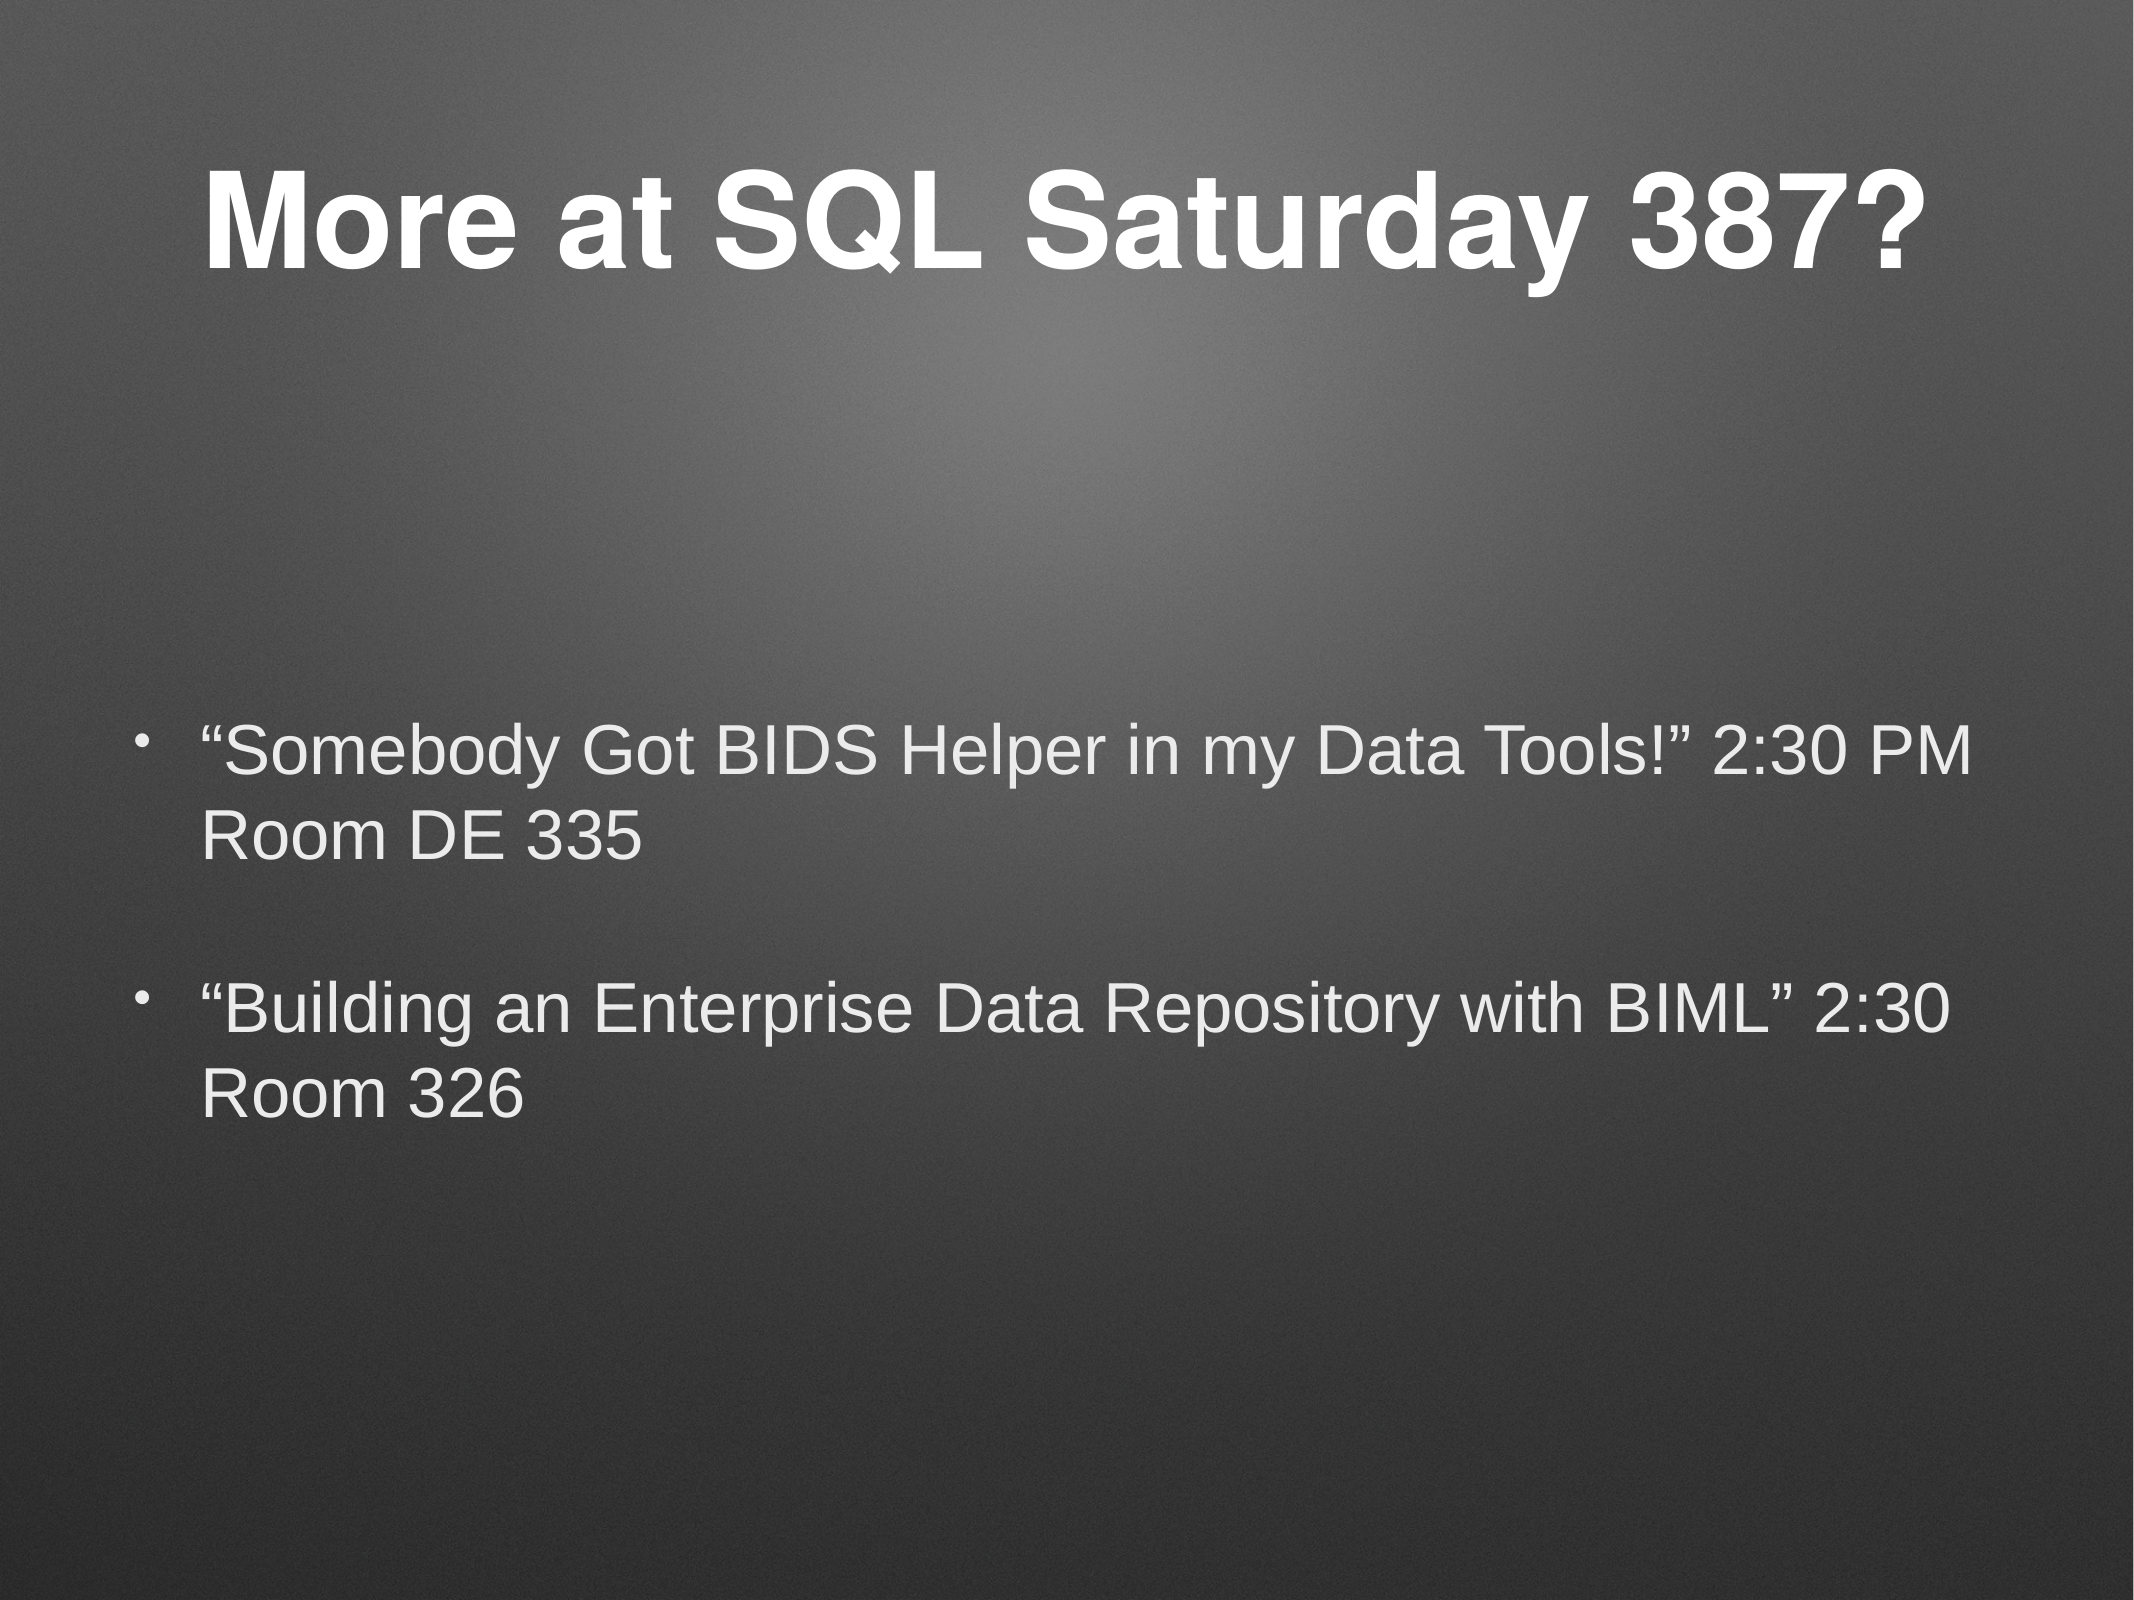

# More at SQL Saturday 387?
“Somebody Got BIDS Helper in my Data Tools!” 2:30 PM Room DE 335
“Building an Enterprise Data Repository with BIML” 2:30 Room 326